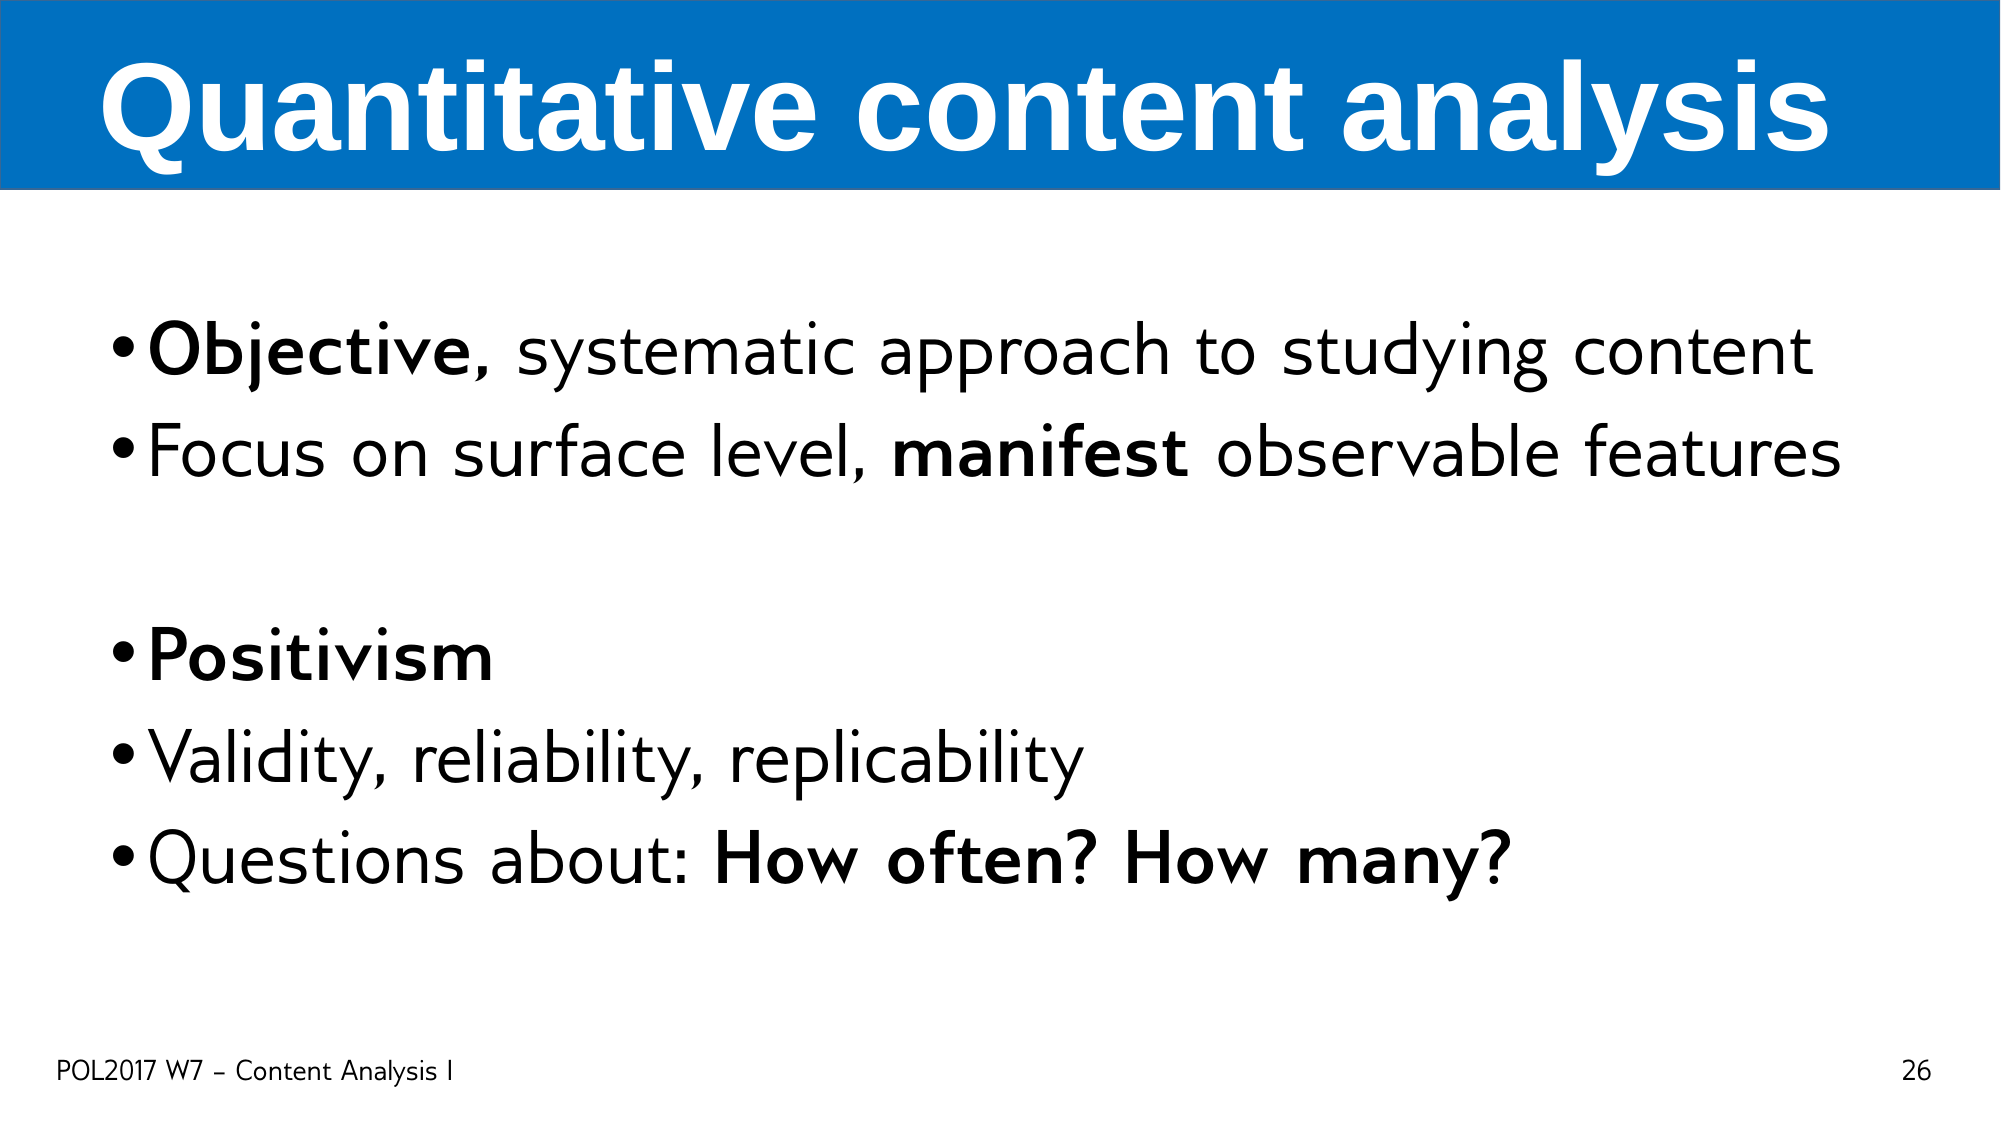

# Quantitative content analysis
Objective, systematic approach to studying content
Focus on surface level, manifest observable features

Positivism
Validity, reliability, replicability
Questions about: How often? How many?
POL2017 W7 – Content Analysis I
26